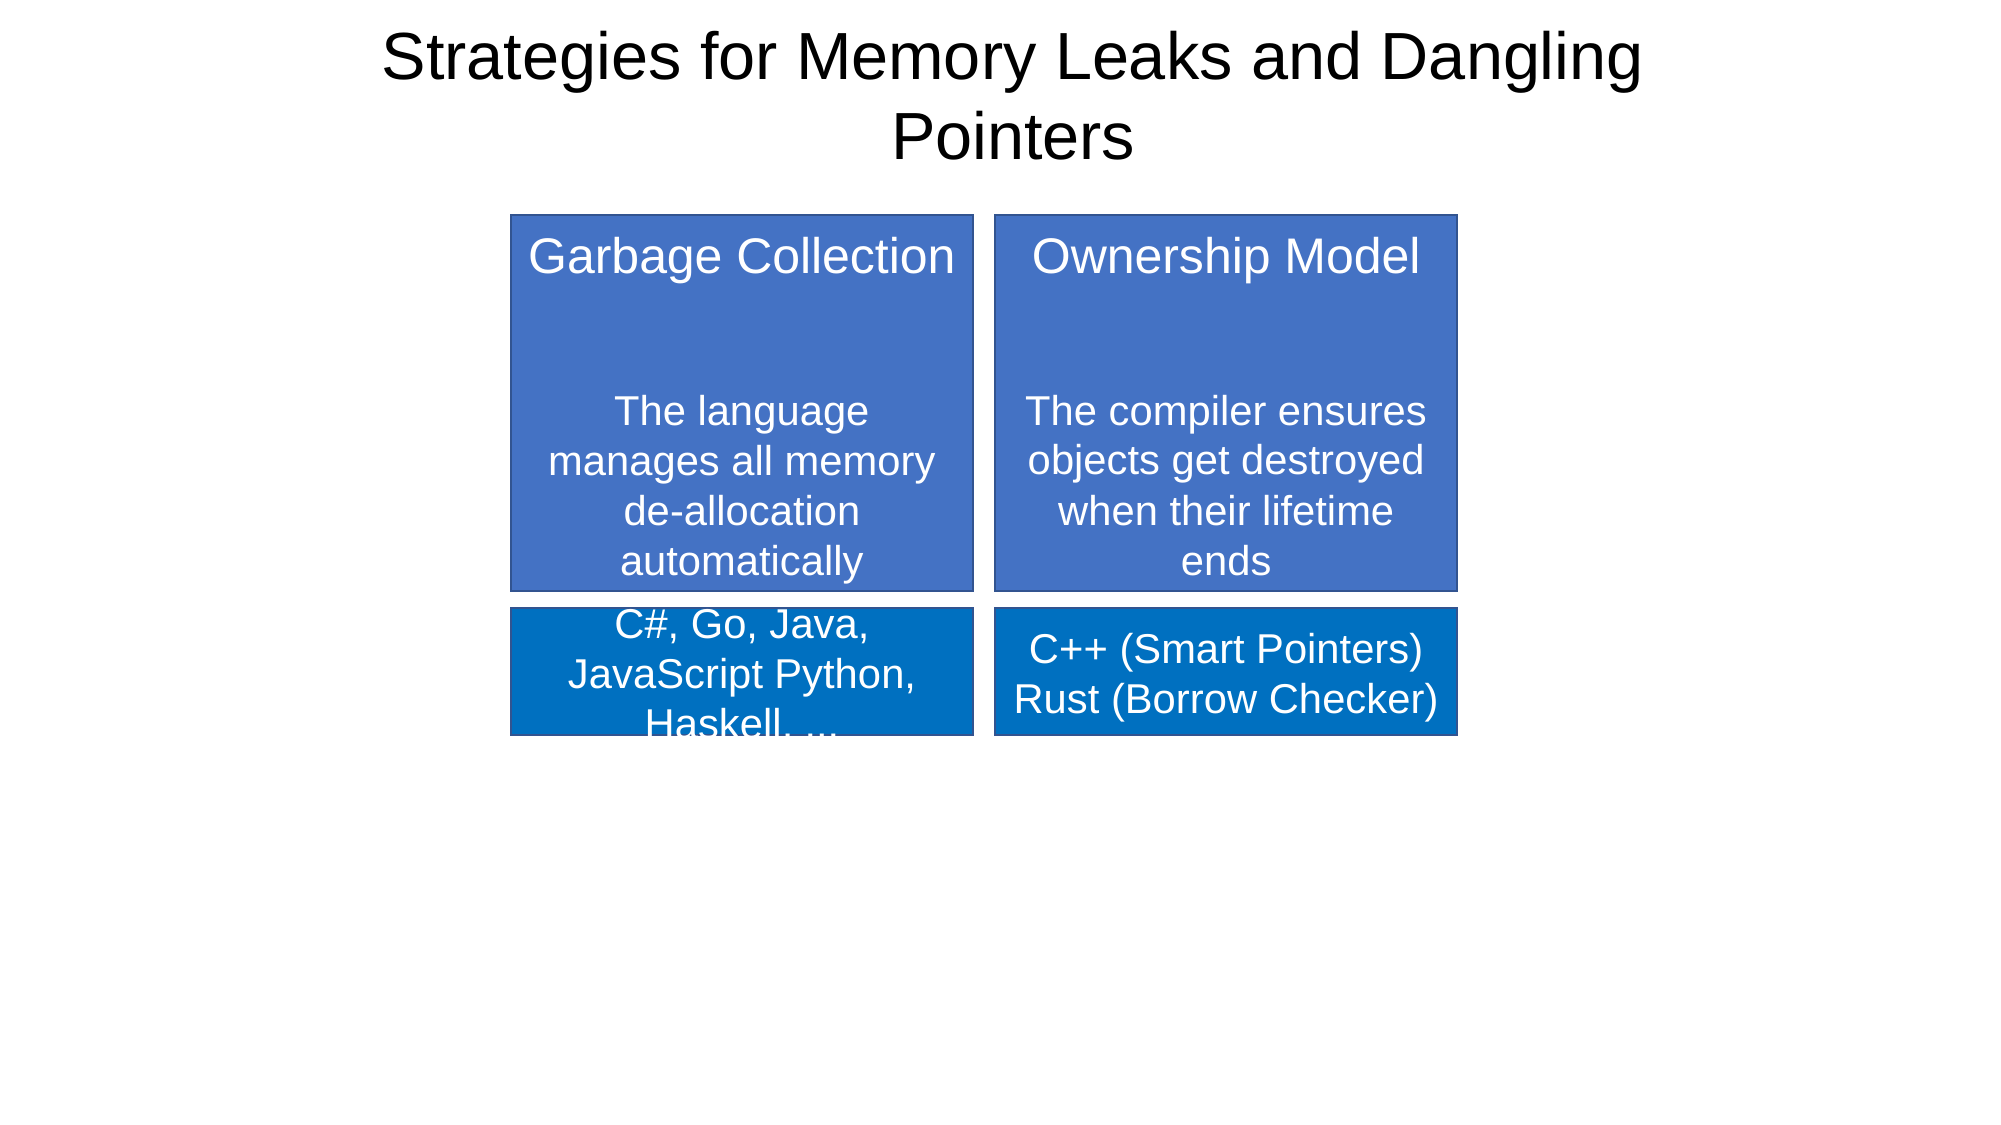

Strategies for Memory Leaks and Dangling Pointers
Garbage Collection

The language manages all memory de-allocation automatically
Ownership Model

The compiler ensures objects get destroyed when their lifetime ends
C#, Go, Java, JavaScript Python, Haskell, ...
C++ (Smart Pointers)
Rust (Borrow Checker)